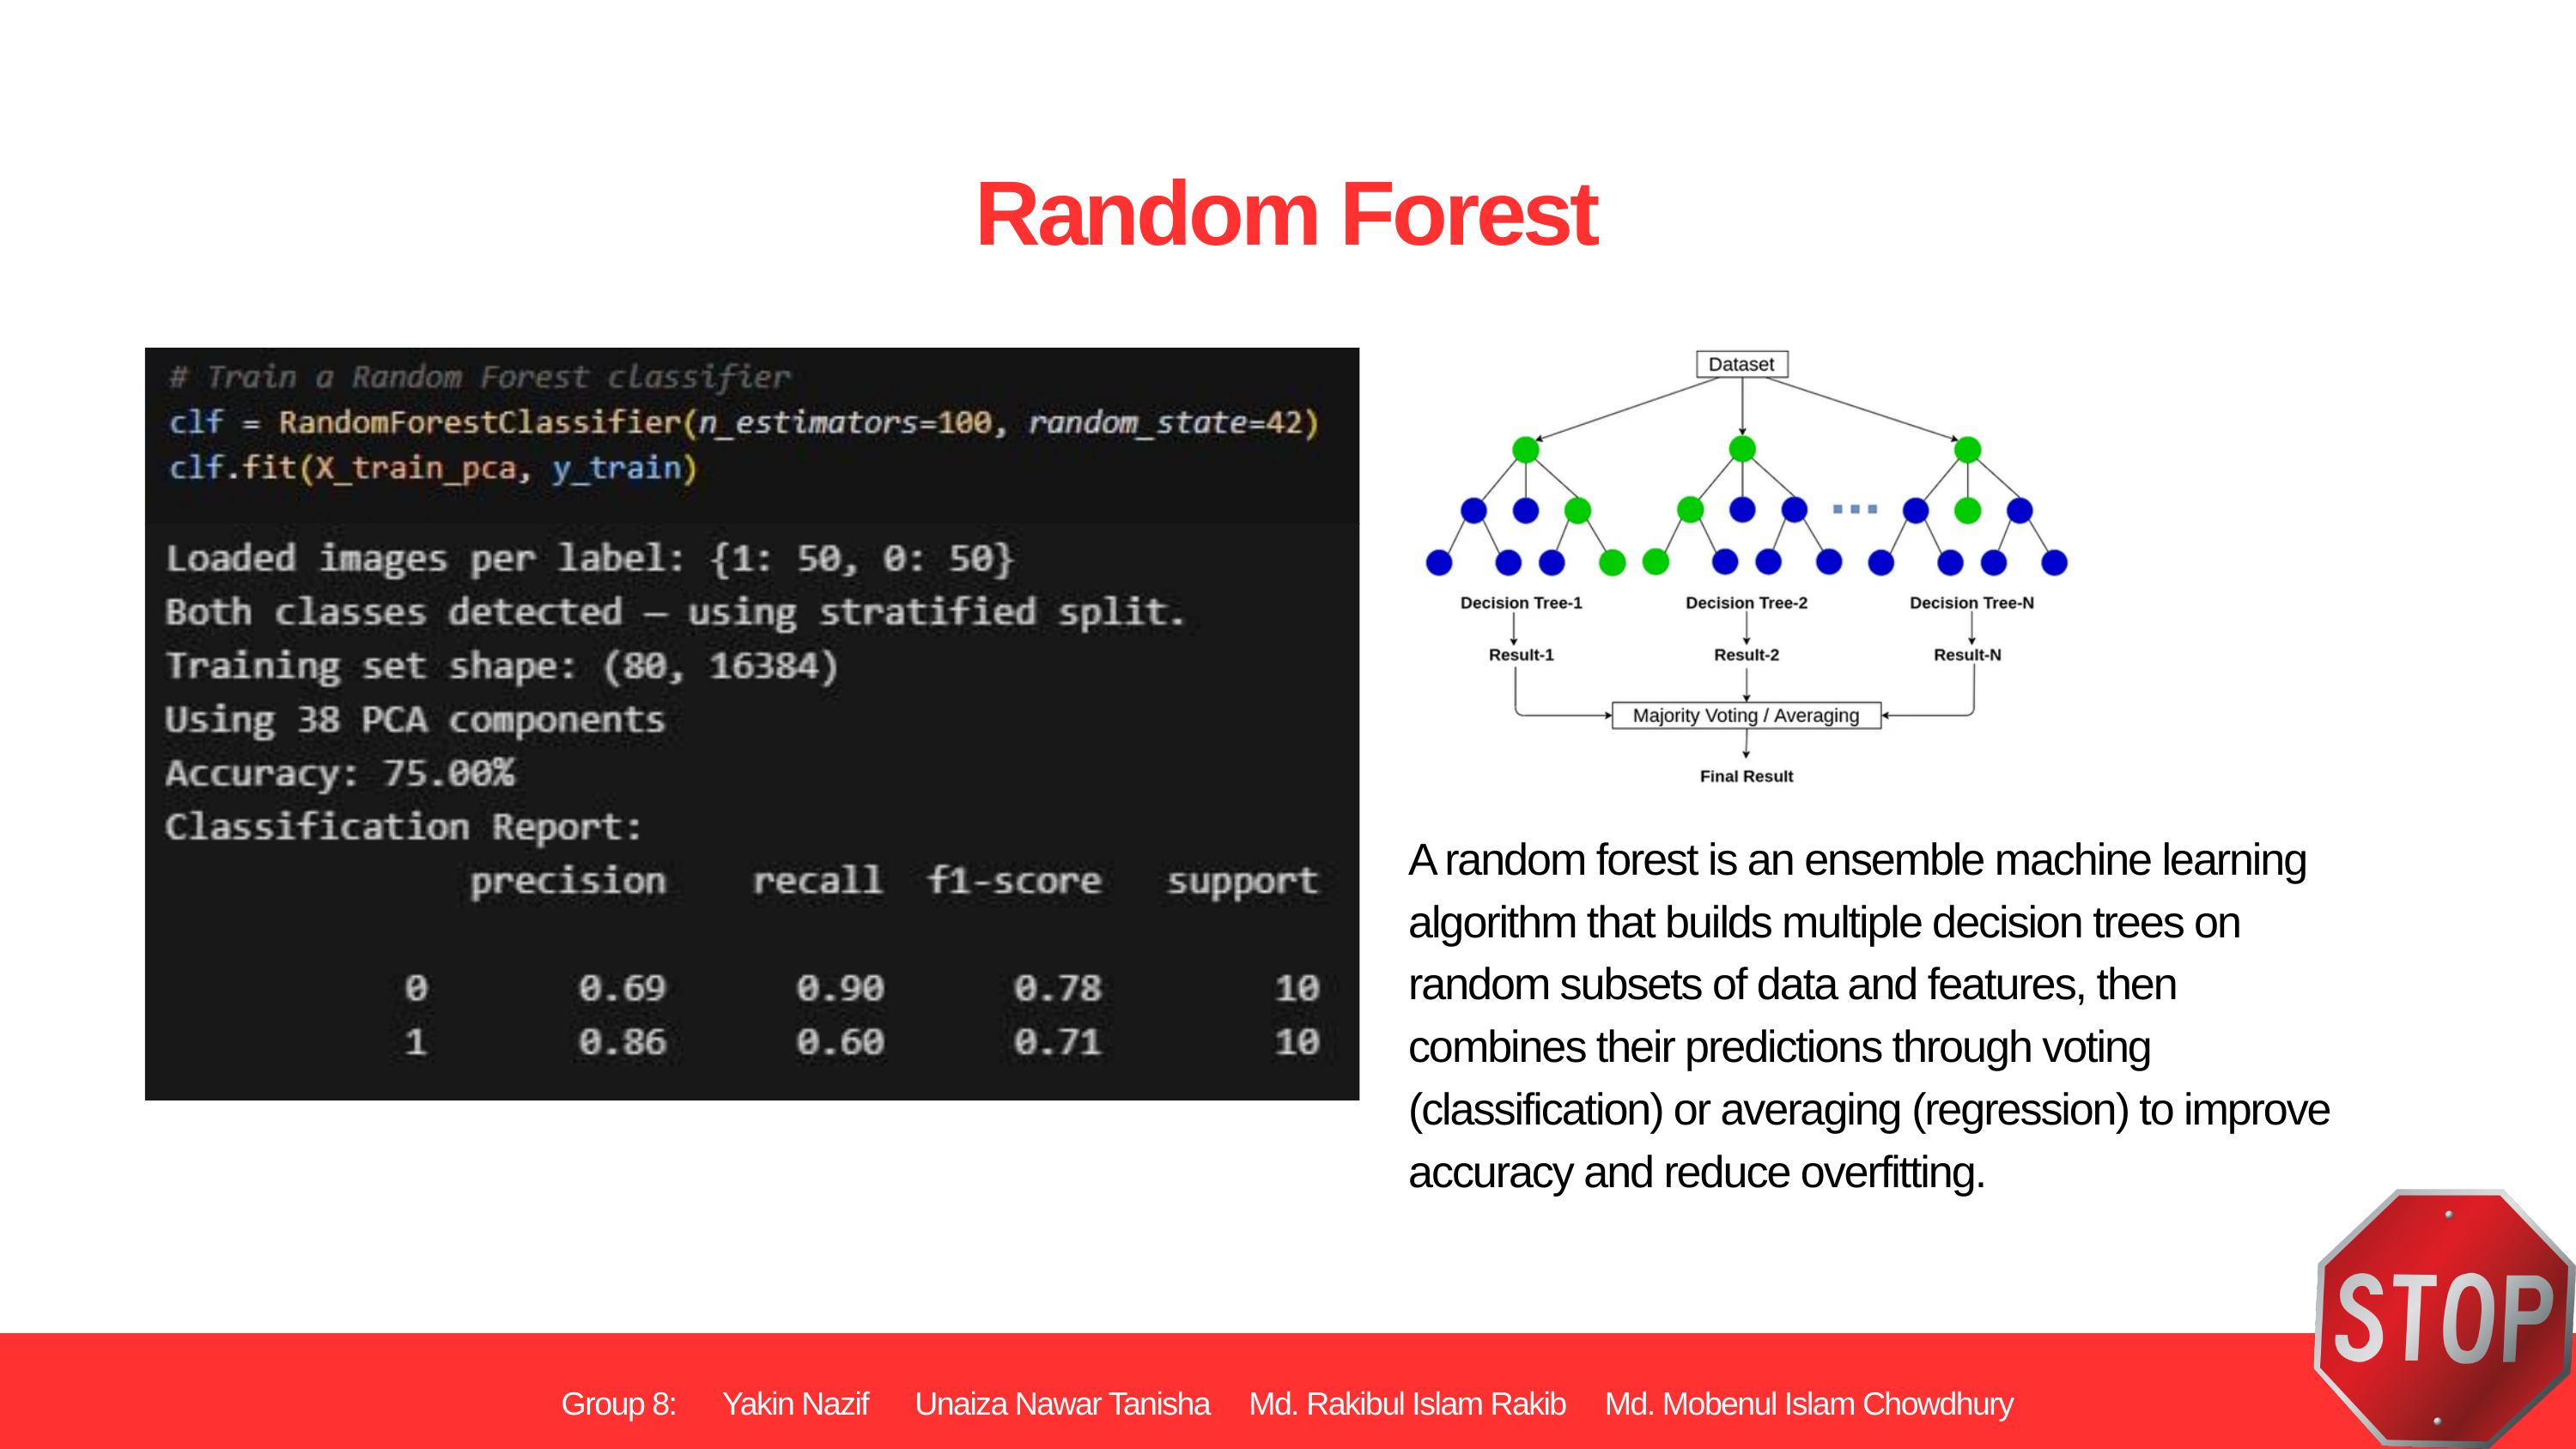

Random Forest

A random forest is an ensemble machine learning algorithm that builds multiple decision trees on random subsets of data and features, then combines their predictions through voting (classification) or averaging (regression) to improve accuracy and reduce overfitting.

Group 8:      Yakin Nazif      Unaiza Nawar Tanisha     Md. Rakibul Islam Rakib     Md. Mobenul Islam Chowdhury